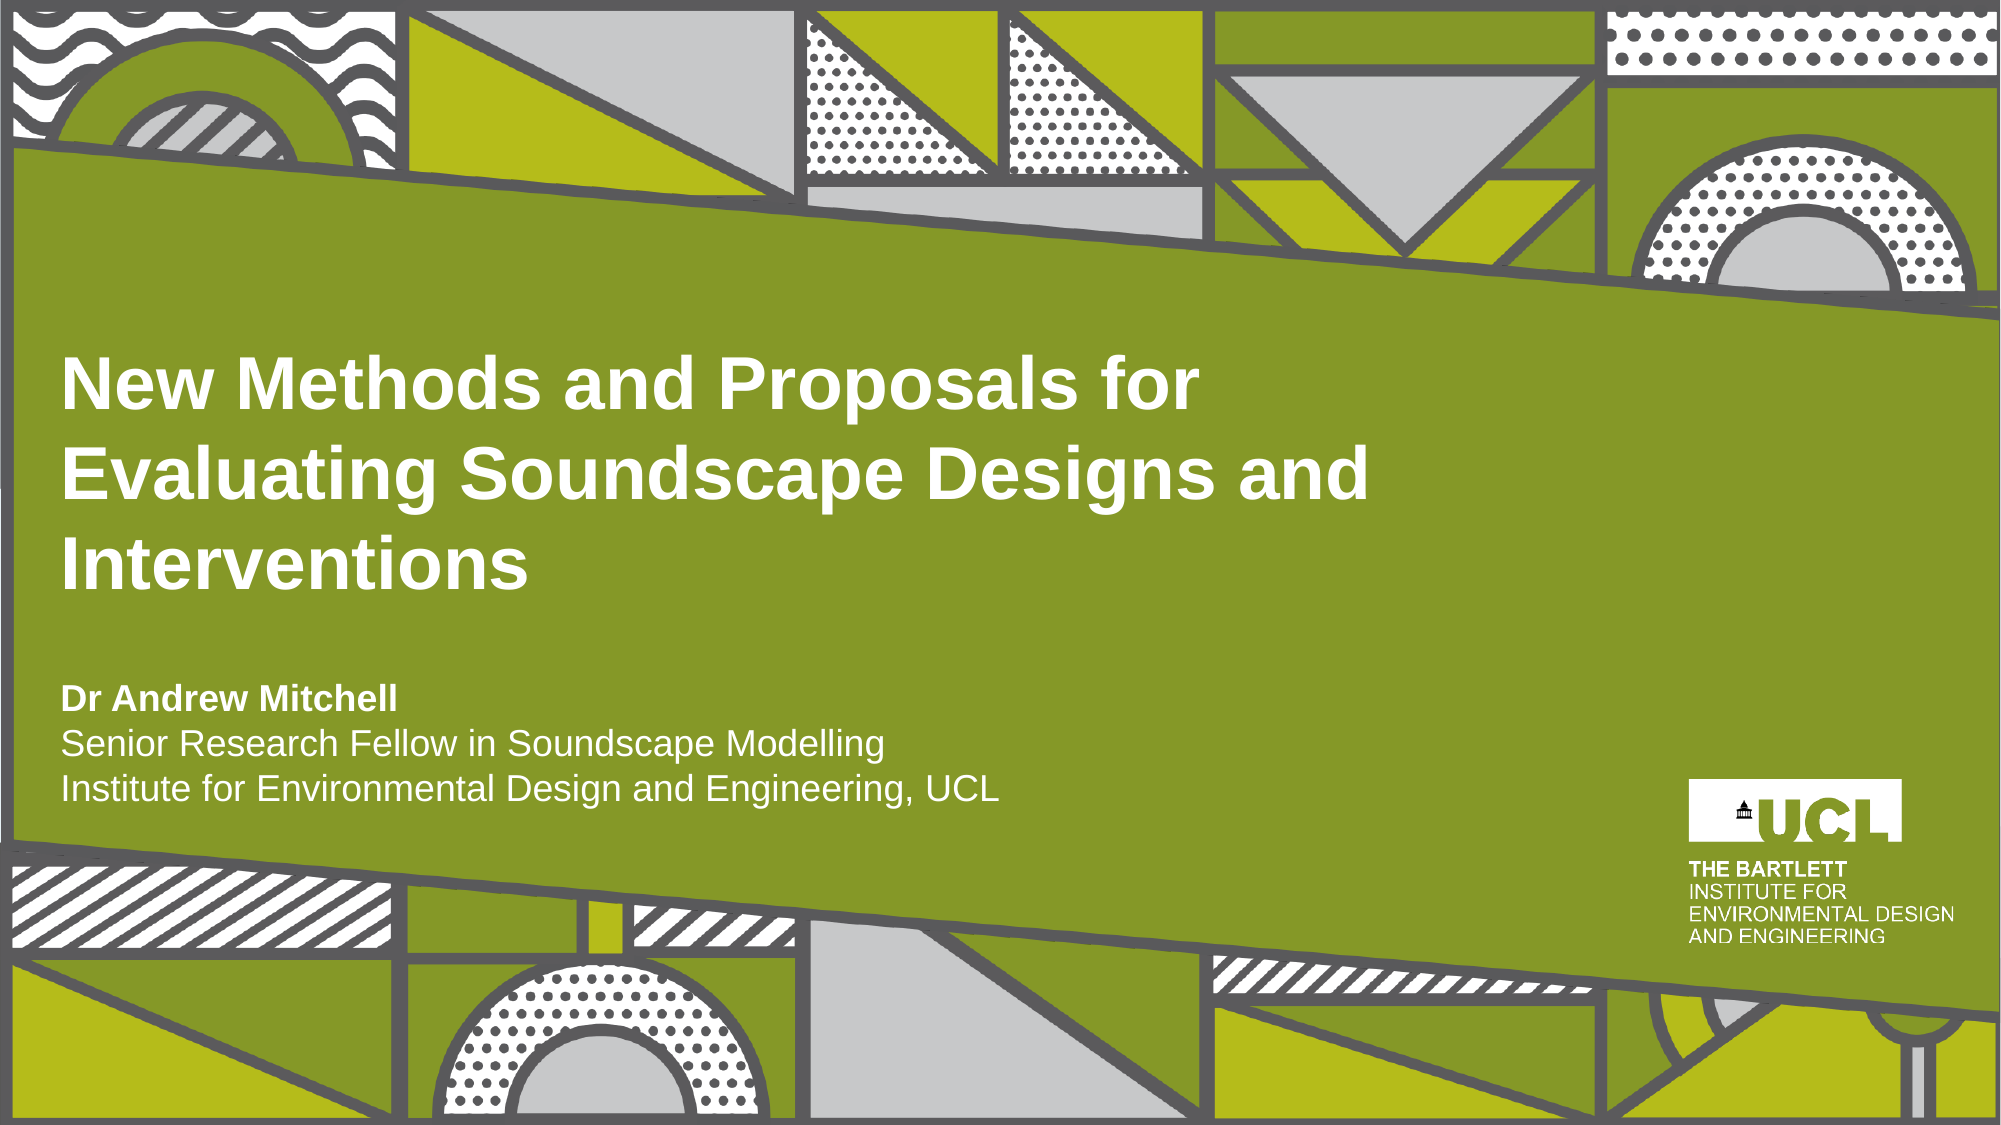

New Methods and Proposals for Evaluating Soundscape Designs and Interventions
Dr Andrew Mitchell
Senior Research Fellow in Soundscape Modelling
Institute for Environmental Design and Engineering, UCL